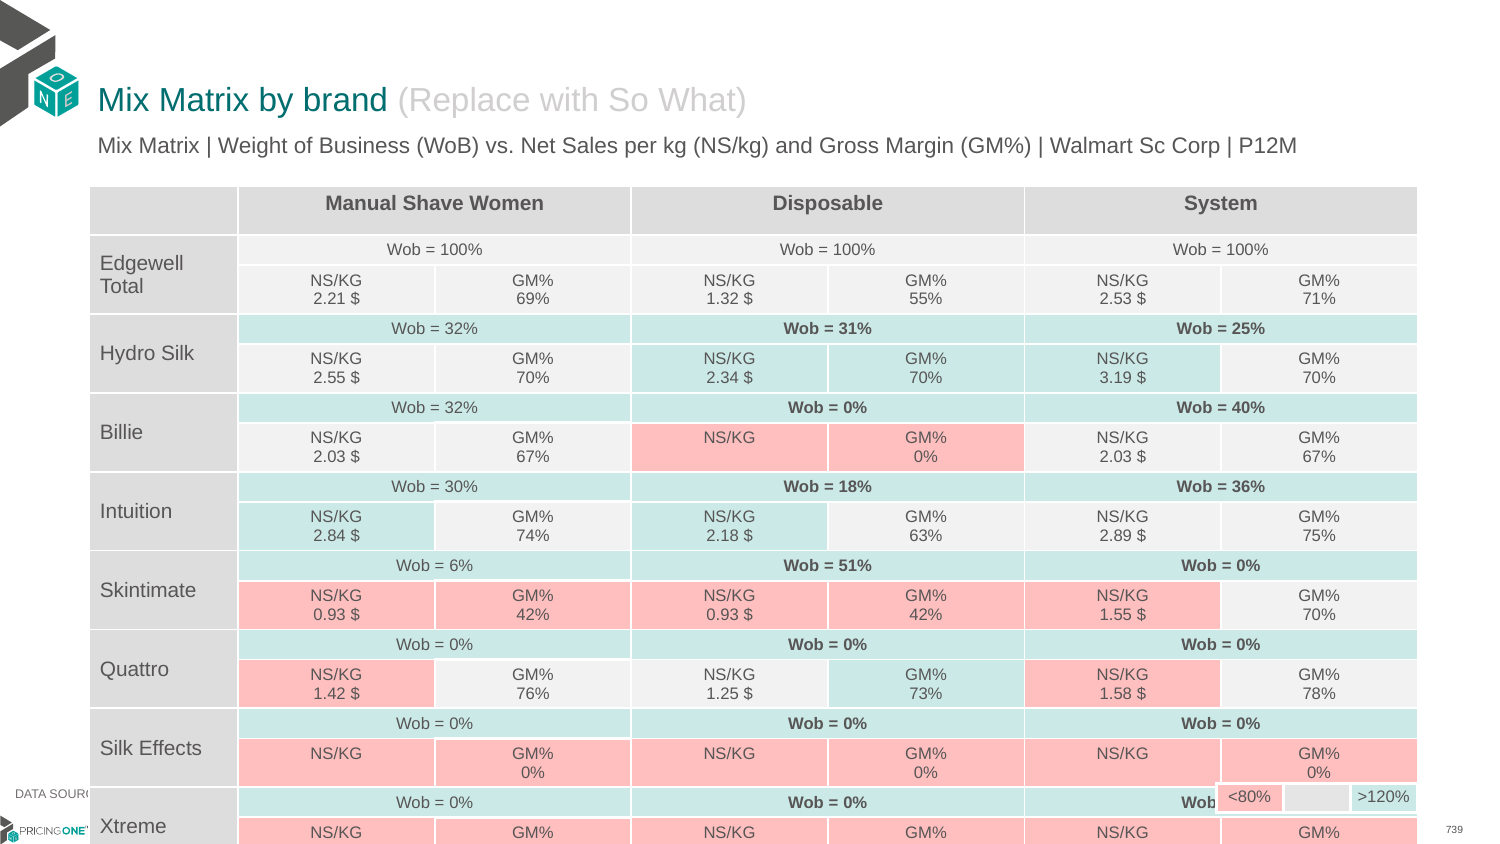

# Mix Matrix by brand (Replace with So What)
Mix Matrix | Weight of Business (WoB) vs. Net Sales per kg (NS/kg) and Gross Margin (GM%) | Walmart Sc Corp | P12M
|  | Manual Shave Women |  | Disposable |  | System |  |
| --- | --- | --- | --- | --- | --- | --- |
| Edgewell Total | Wob = 100% |  | Wob = 100% |  | Wob = 100% |  |
|  | NS/KG 2.21 $ | GM% 69% | NS/KG 1.32 $ | GM% 55% | NS/KG 2.53 $ | GM% 71% |
| Hydro Silk | Wob = 32% |  | Wob = 31% |  | Wob = 25% |  |
|  | NS/KG 2.55 $ | GM% 70% | NS/KG 2.34 $ | GM% 70% | NS/KG 3.19 $ | GM% 70% |
| Billie | Wob = 32% |  | Wob = 0% |  | Wob = 40% |  |
|  | NS/KG 2.03 $ | GM% 67% | NS/KG | GM% 0% | NS/KG 2.03 $ | GM% 67% |
| Intuition | Wob = 30% |  | Wob = 18% |  | Wob = 36% |  |
|  | NS/KG 2.84 $ | GM% 74% | NS/KG 2.18 $ | GM% 63% | NS/KG 2.89 $ | GM% 75% |
| Skintimate | Wob = 6% |  | Wob = 51% |  | Wob = 0% |  |
|  | NS/KG 0.93 $ | GM% 42% | NS/KG 0.93 $ | GM% 42% | NS/KG 1.55 $ | GM% 70% |
| Quattro | Wob = 0% |  | Wob = 0% |  | Wob = 0% |  |
|  | NS/KG 1.42 $ | GM% 76% | NS/KG 1.25 $ | GM% 73% | NS/KG 1.58 $ | GM% 78% |
| Silk Effects | Wob = 0% |  | Wob = 0% |  | Wob = 0% |  |
|  | NS/KG | GM% 0% | NS/KG | GM% 0% | NS/KG | GM% 0% |
| Xtreme | Wob = 0% |  | Wob = 0% |  | Wob = 0% |  |
|  | NS/KG | GM% 0% | NS/KG | GM% 0% | NS/KG | GM% 0% |
| St2/Slim Twin | Wob = 0% |  | Wob = 0% |  | Wob = 0% |  |
|  | NS/KG | GM% 0% | NS/KG | GM% 0% | NS/KG | GM% 0% |
DATA SOURCE: Trade Panel/Retailer Data | Ending August 2024
| <80% |  | >120% |
| --- | --- | --- |

14/01/2024
739